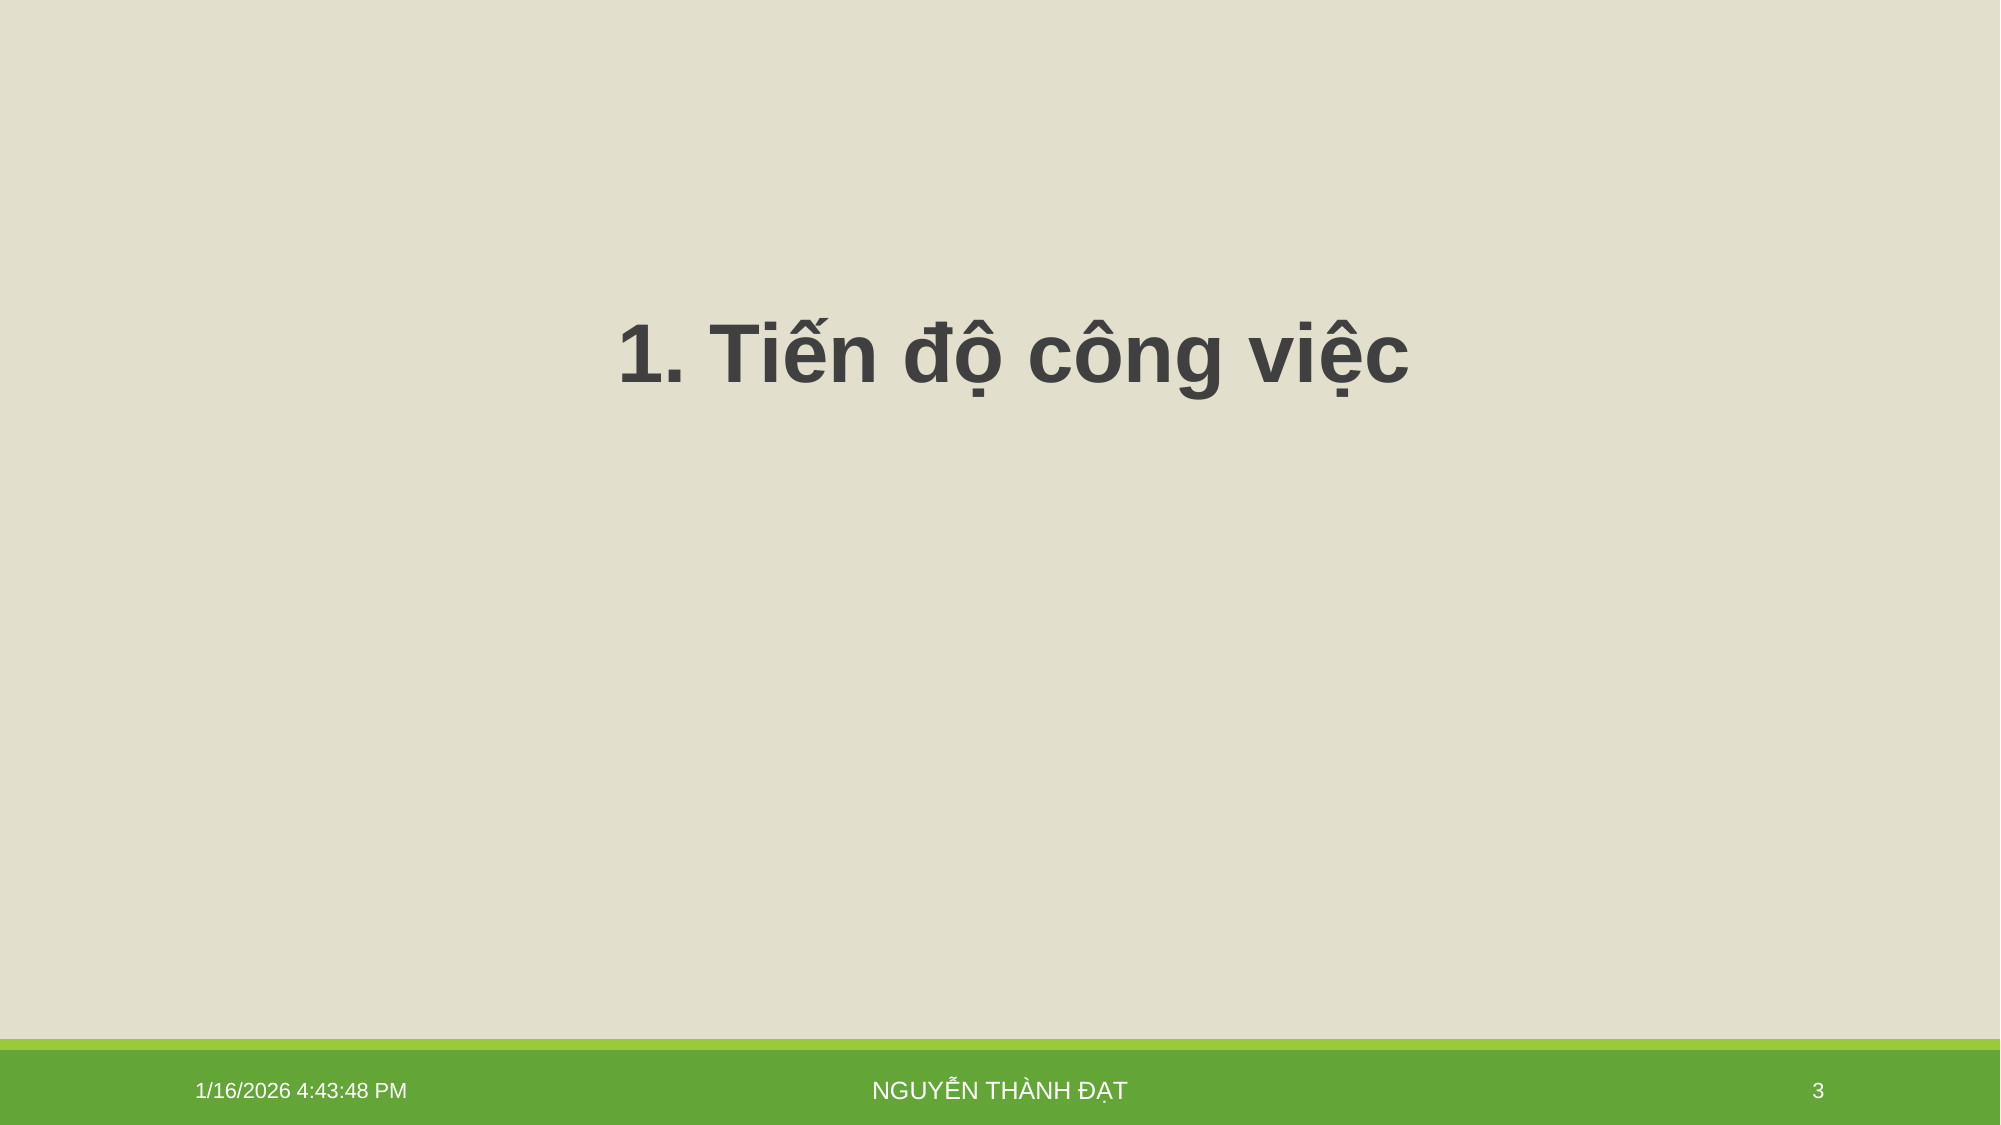

1. Tiến độ công việc
1/16/2026 4:43:48 PM
Nguyễn Thành Đạt
3